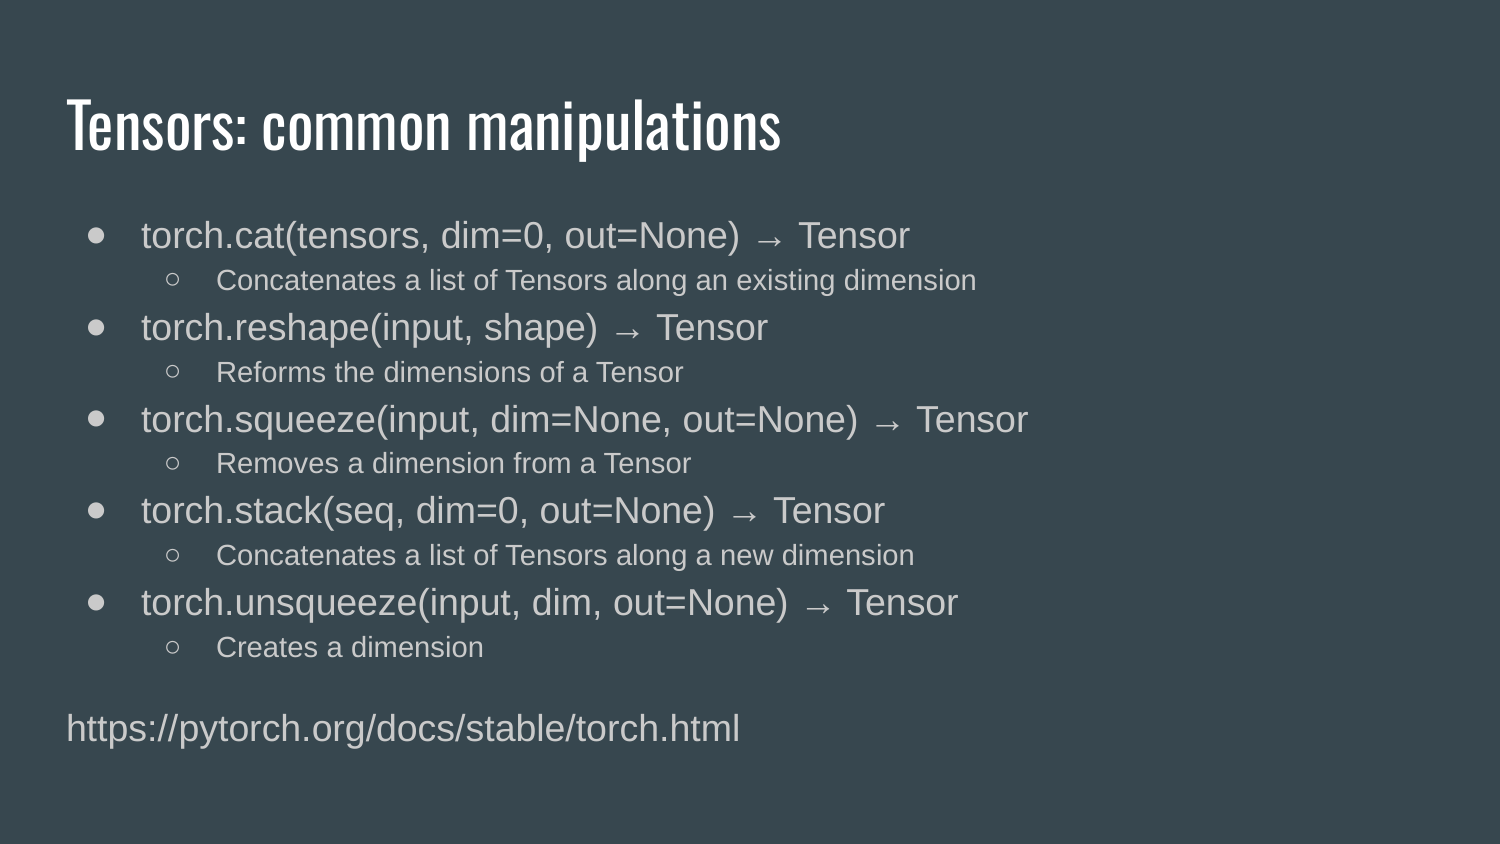

# Tensors: common manipulations
torch.cat(tensors, dim=0, out=None) → Tensor
Concatenates a list of Tensors along an existing dimension
torch.reshape(input, shape) → Tensor
Reforms the dimensions of a Tensor
torch.squeeze(input, dim=None, out=None) → Tensor
Removes a dimension from a Tensor
torch.stack(seq, dim=0, out=None) → Tensor
Concatenates a list of Tensors along a new dimension
torch.unsqueeze(input, dim, out=None) → Tensor
Creates a dimension
https://pytorch.org/docs/stable/torch.html